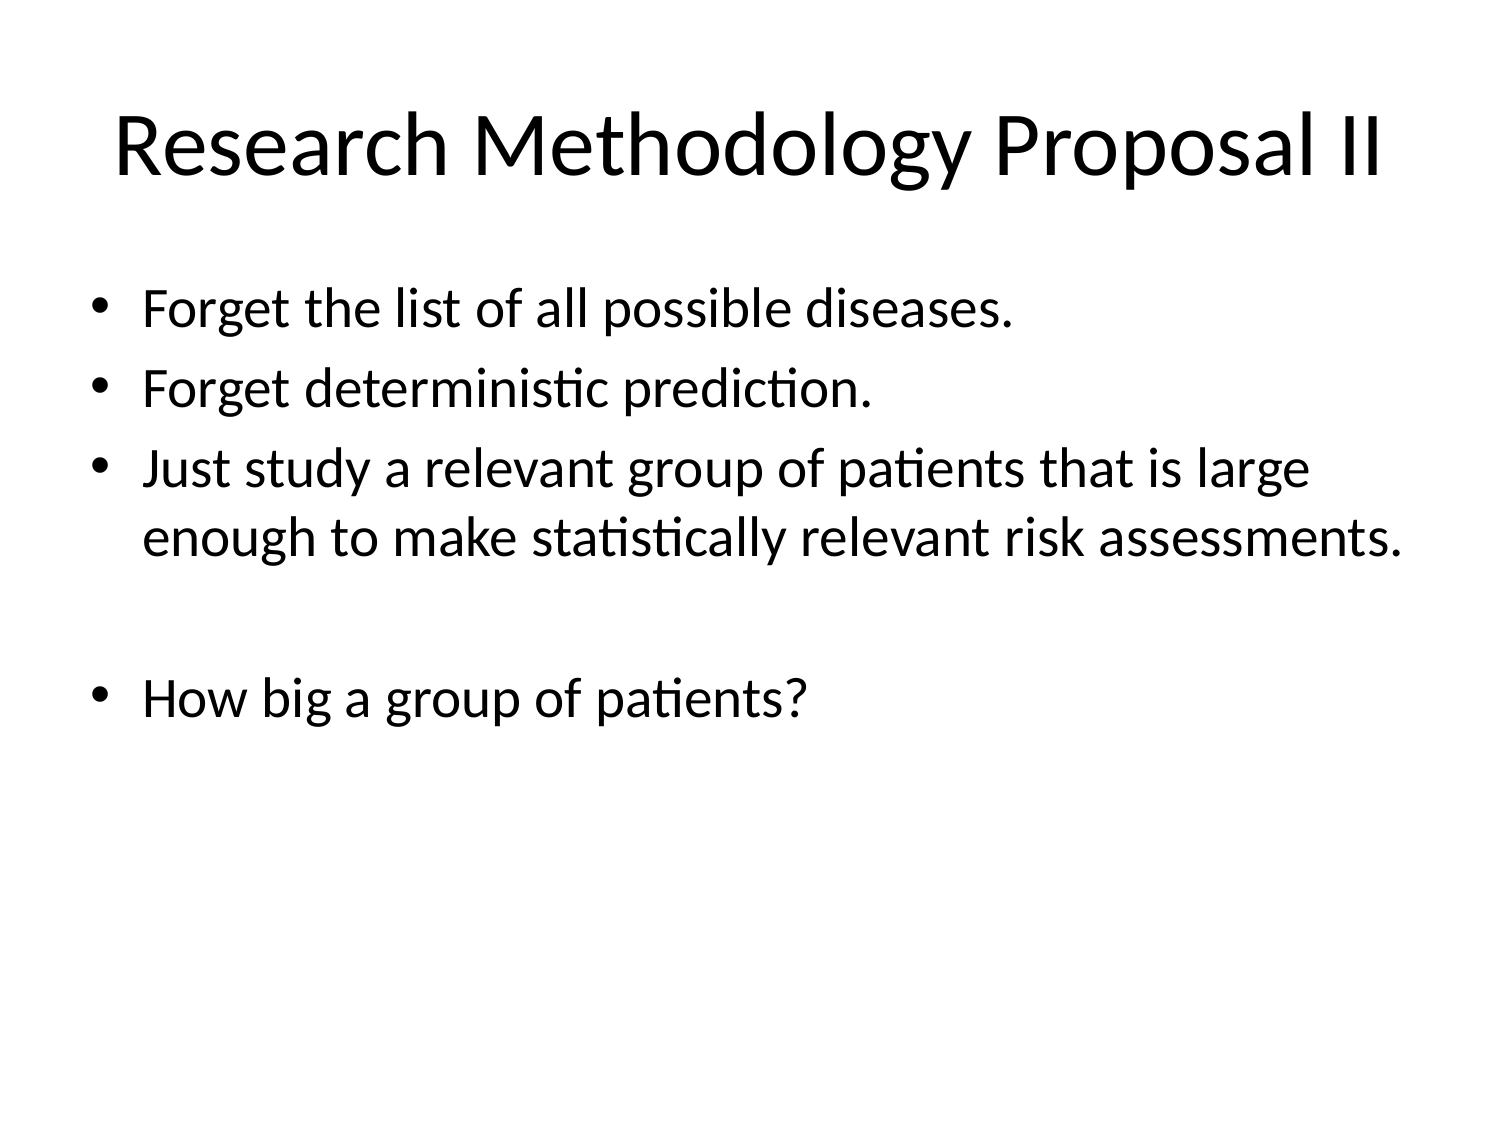

# Research Methodology Proposal II
Forget the list of all possible diseases.
Forget deterministic prediction.
Just study a relevant group of patients that is large enough to make statistically relevant risk assessments.

How big a group of patients?